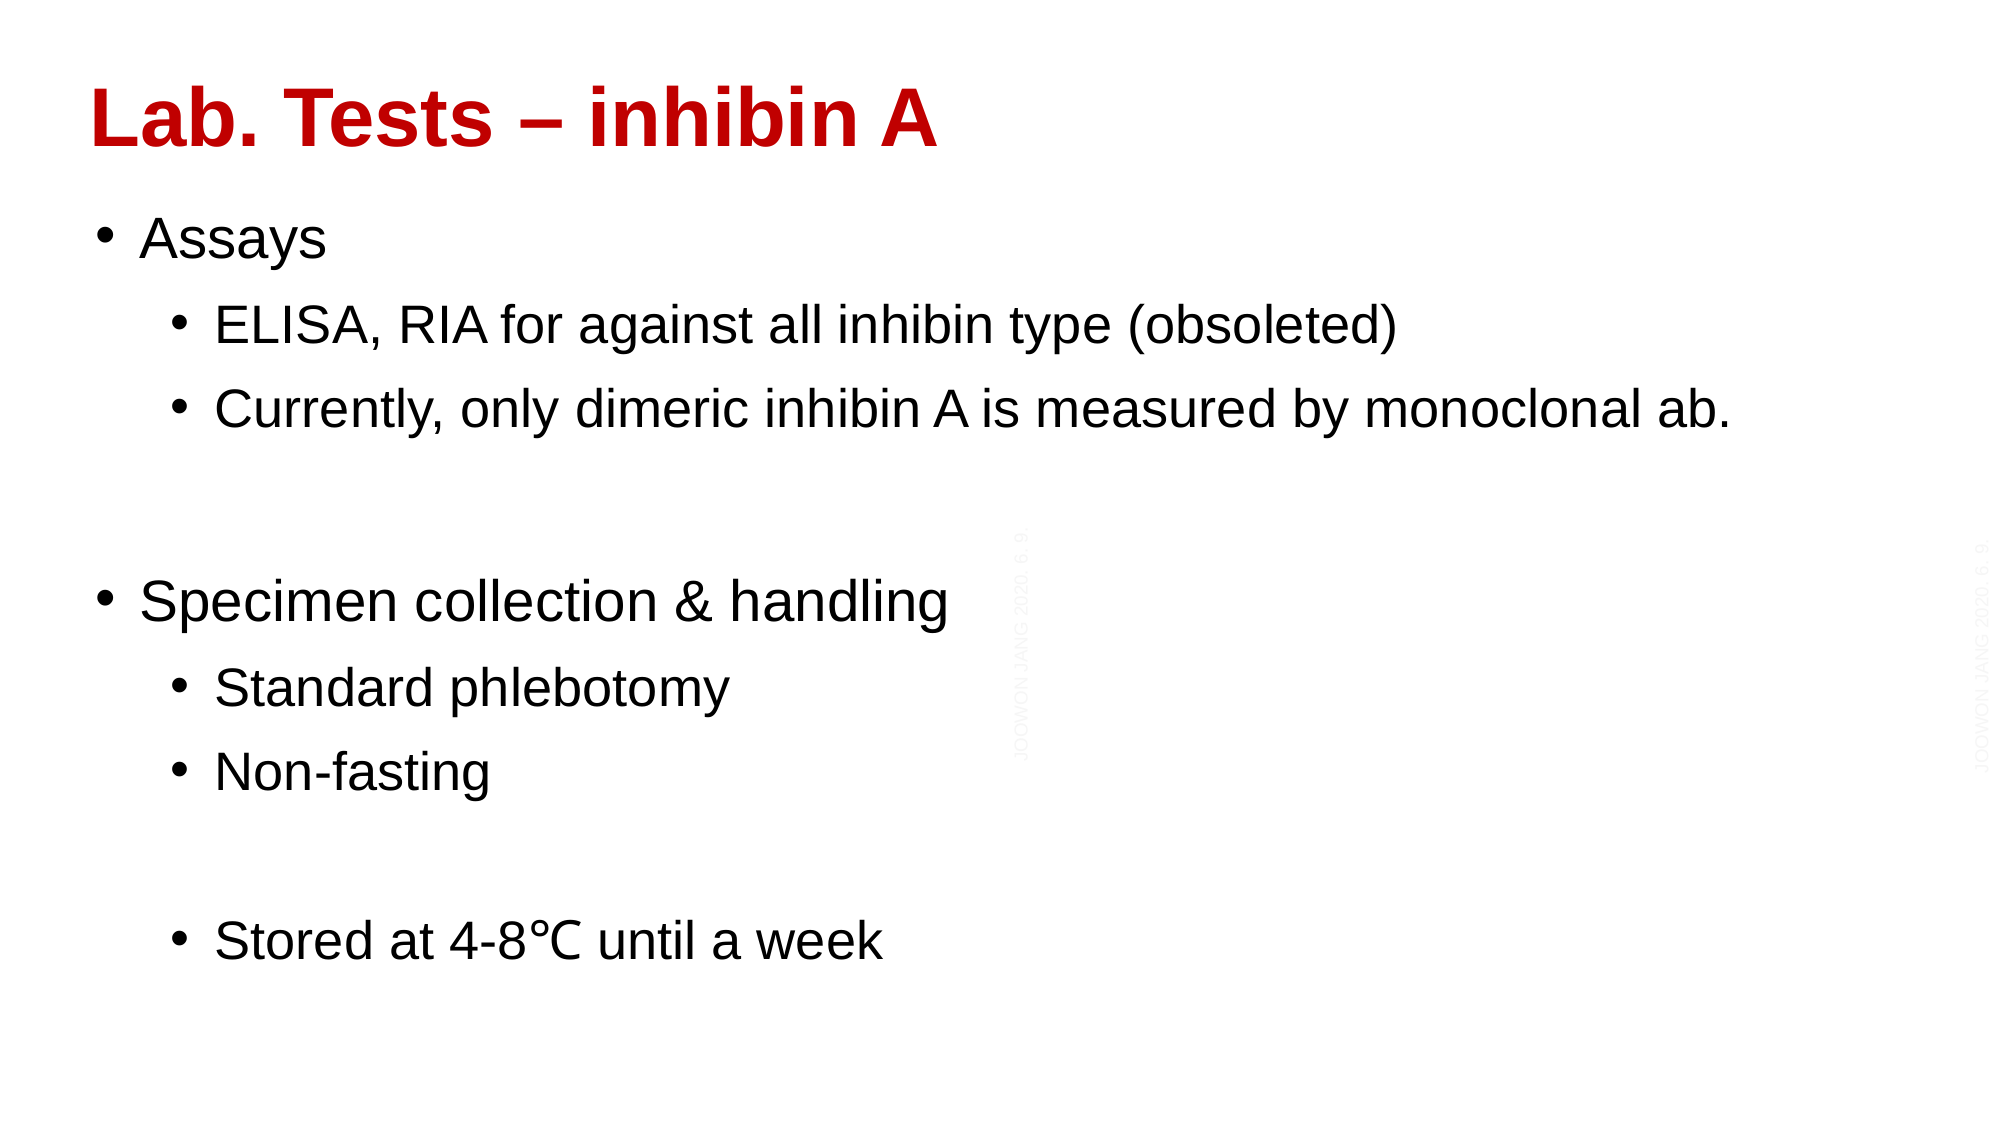

Lab. Tests – inhibin A
Assays
ELISA, RIA for against all inhibin type (obsoleted)
Currently, only dimeric inhibin A is measured by monoclonal ab.

Specimen collection & handling
Standard phlebotomy
Non-fasting

Stored at 4-8℃ until a week